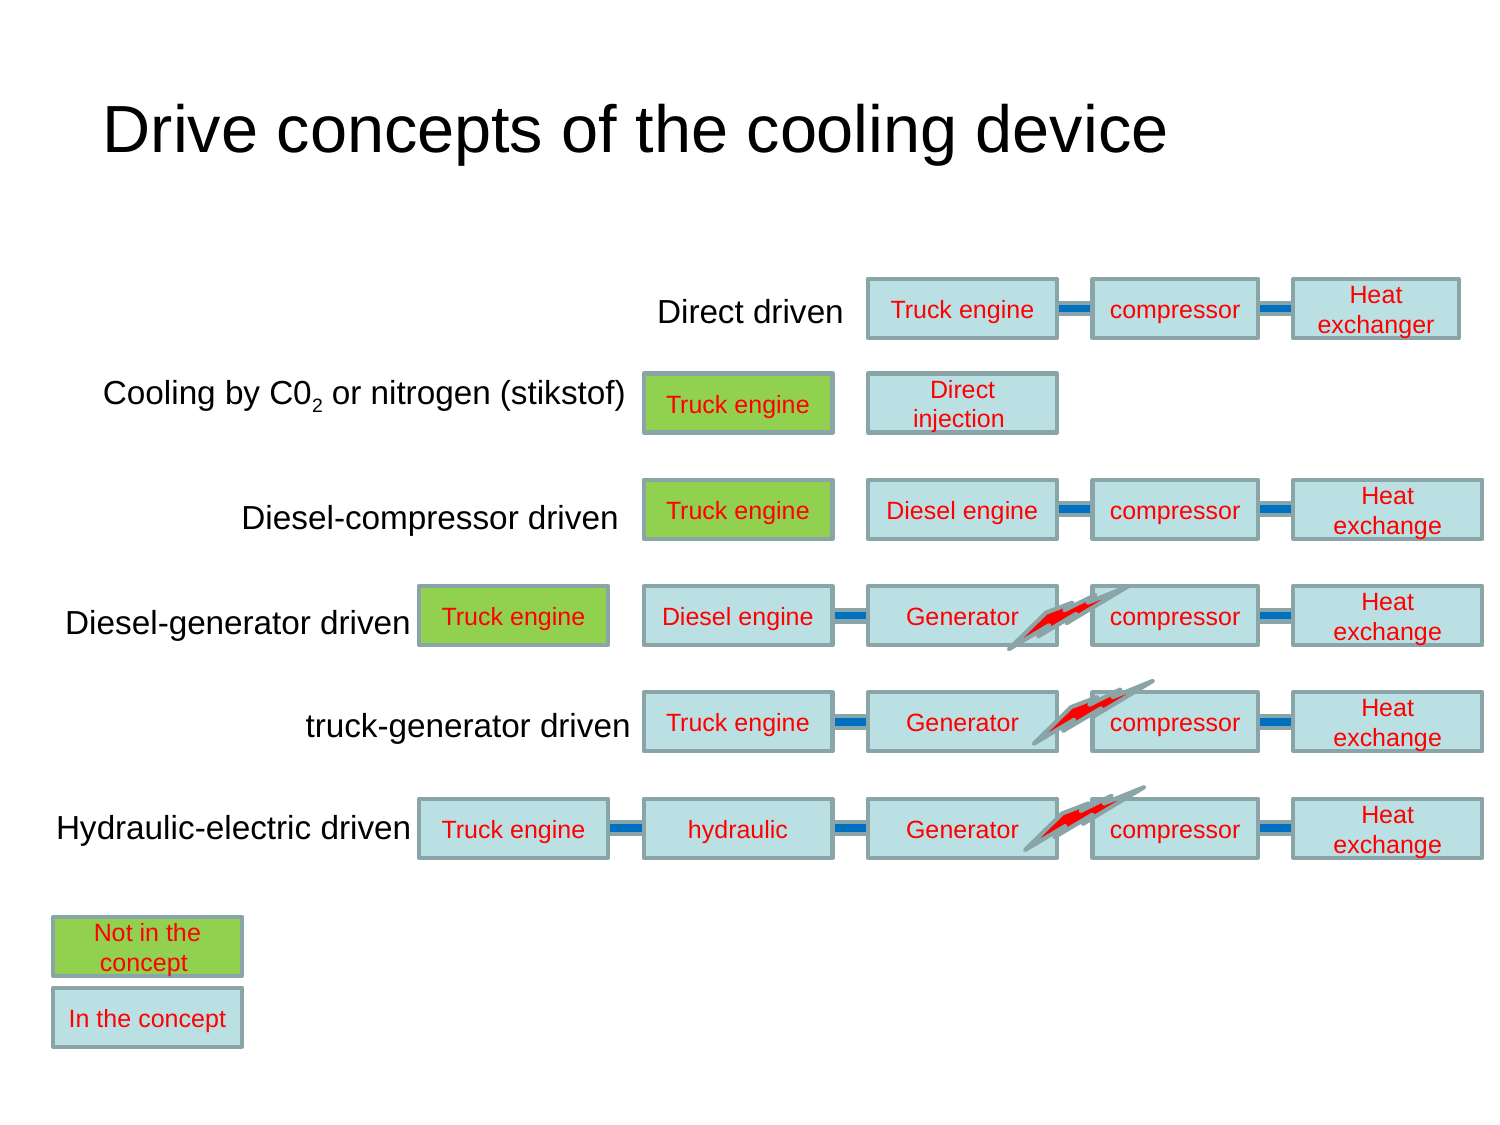

# Drive concepts of the cooling device

   Direct driven

              Cooling by C02 or nitrogen (stikstof)

                             Diesel-compressor driven

 Diesel-generator driven
                           truck-generator driven
Hydraulic-electric driven
Truck engine
compressor
Heat exchanger

Truck engine
Direct injection
Truck engine
Diesel engine
compressor
Heat exchange

Truck engine
Diesel engine
Generator
compressor
Heat exchange

Truck engine
Generator
compressor
Heat exchange

Truck engine
hydraulic
Generator
compressor
Heat exchange

Not in the concept
In the concept